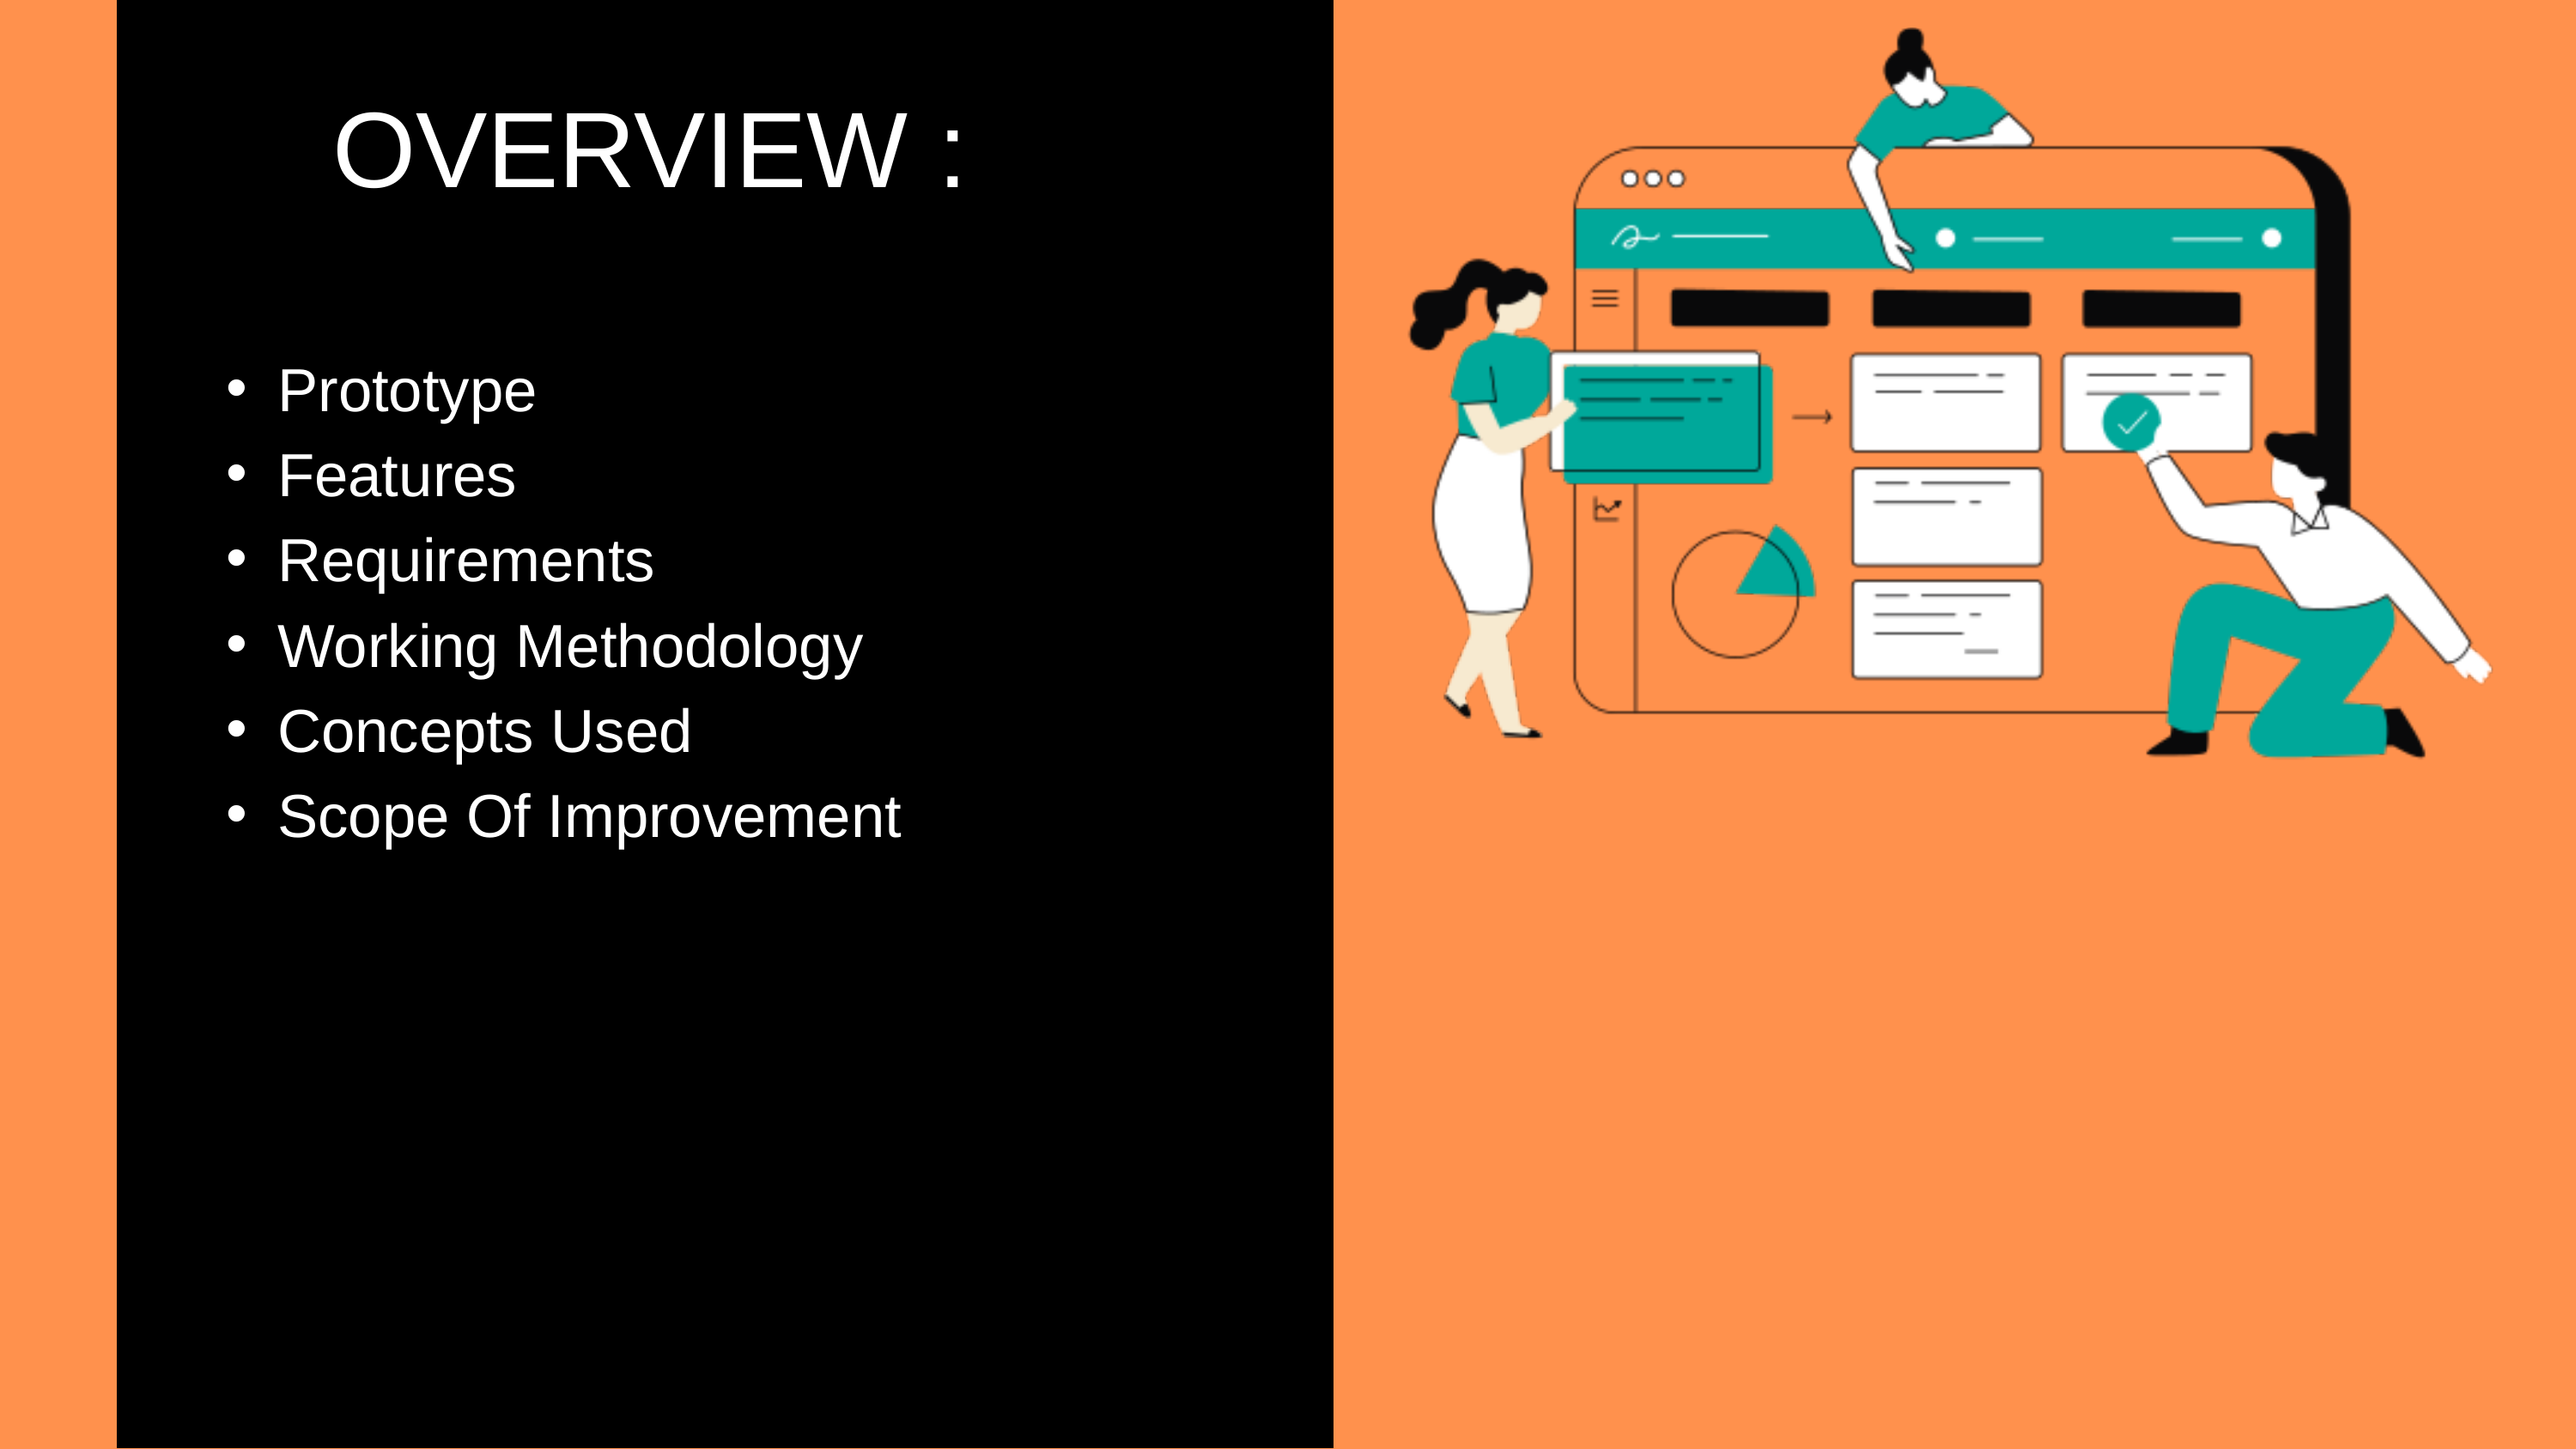

OVERVIEW :
Prototype
Features
Requirements
Working Methodology
Concepts Used
Scope Of Improvement